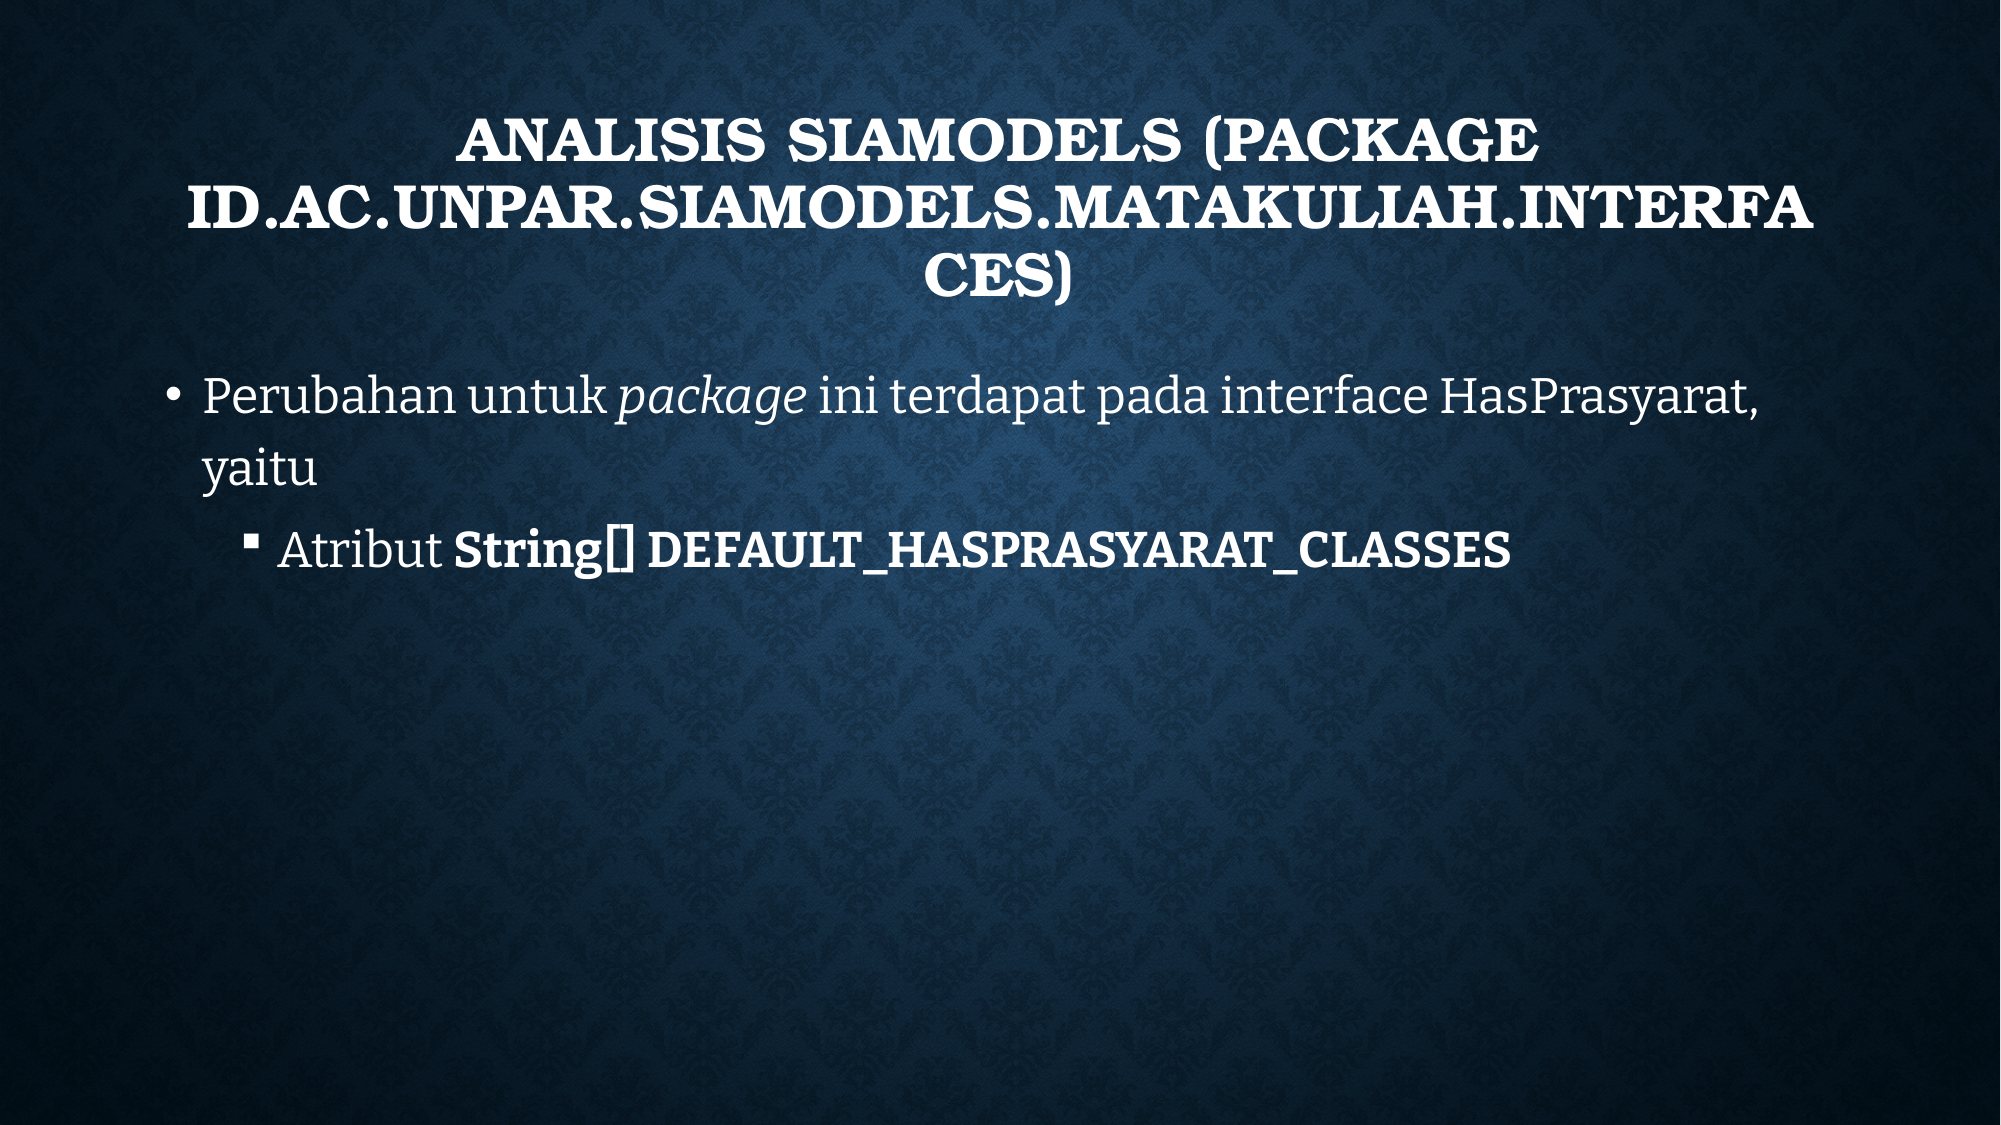

# Analisis SIAModels (Package id.ac.unpar.siamodels.matakuliah.interfaces)
Perubahan untuk package ini terdapat pada interface HasPrasyarat, yaitu
Atribut String[] DEFAULT_HASPRASYARAT_CLASSES